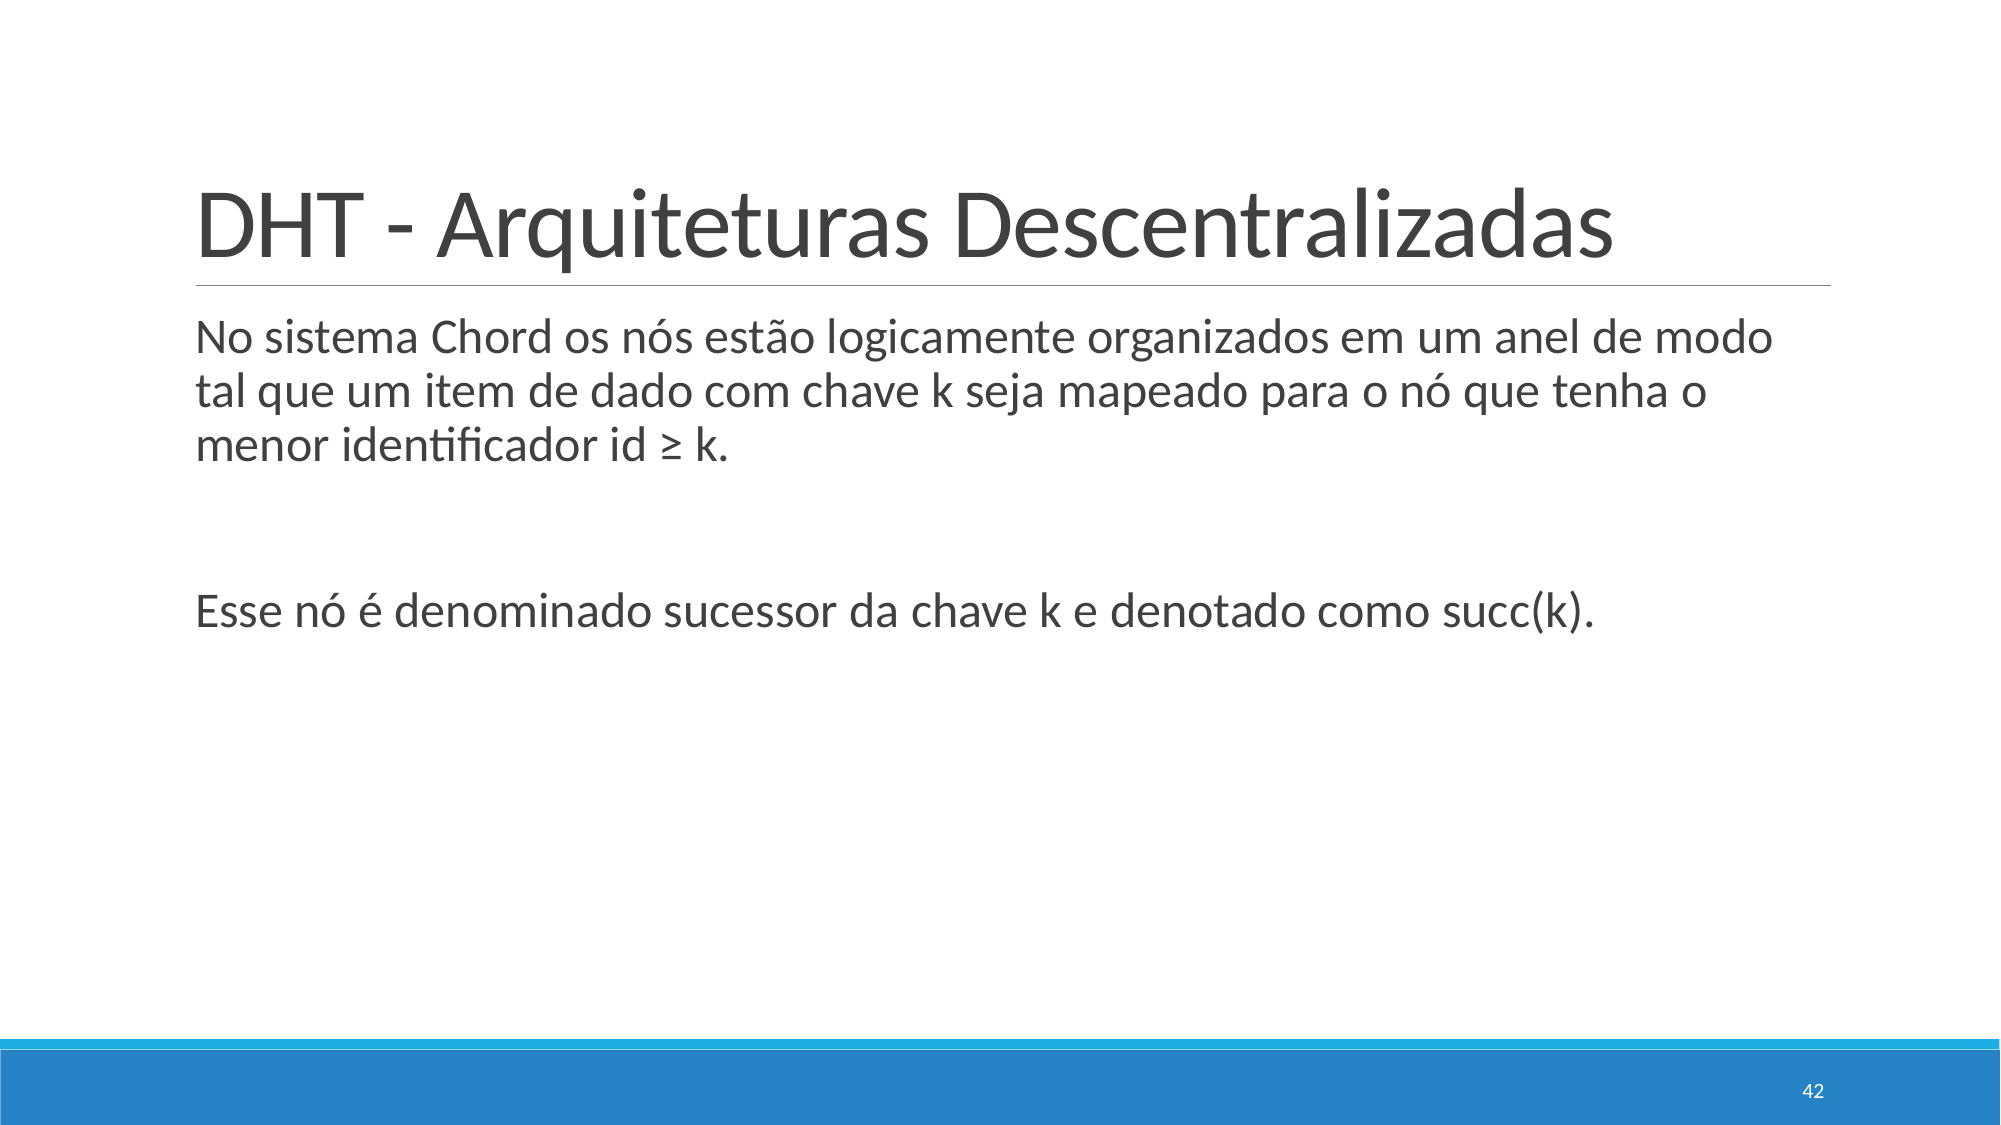

# DHT - Arquiteturas Descentralizadas
No sistema Chord os nós estão logicamente organizados em um anel de modo tal que um item de dado com chave k seja mapeado para o nó que tenha o menor identificador id ≥ k.

Esse nó é denominado sucessor da chave k e denotado como succ(k).
42